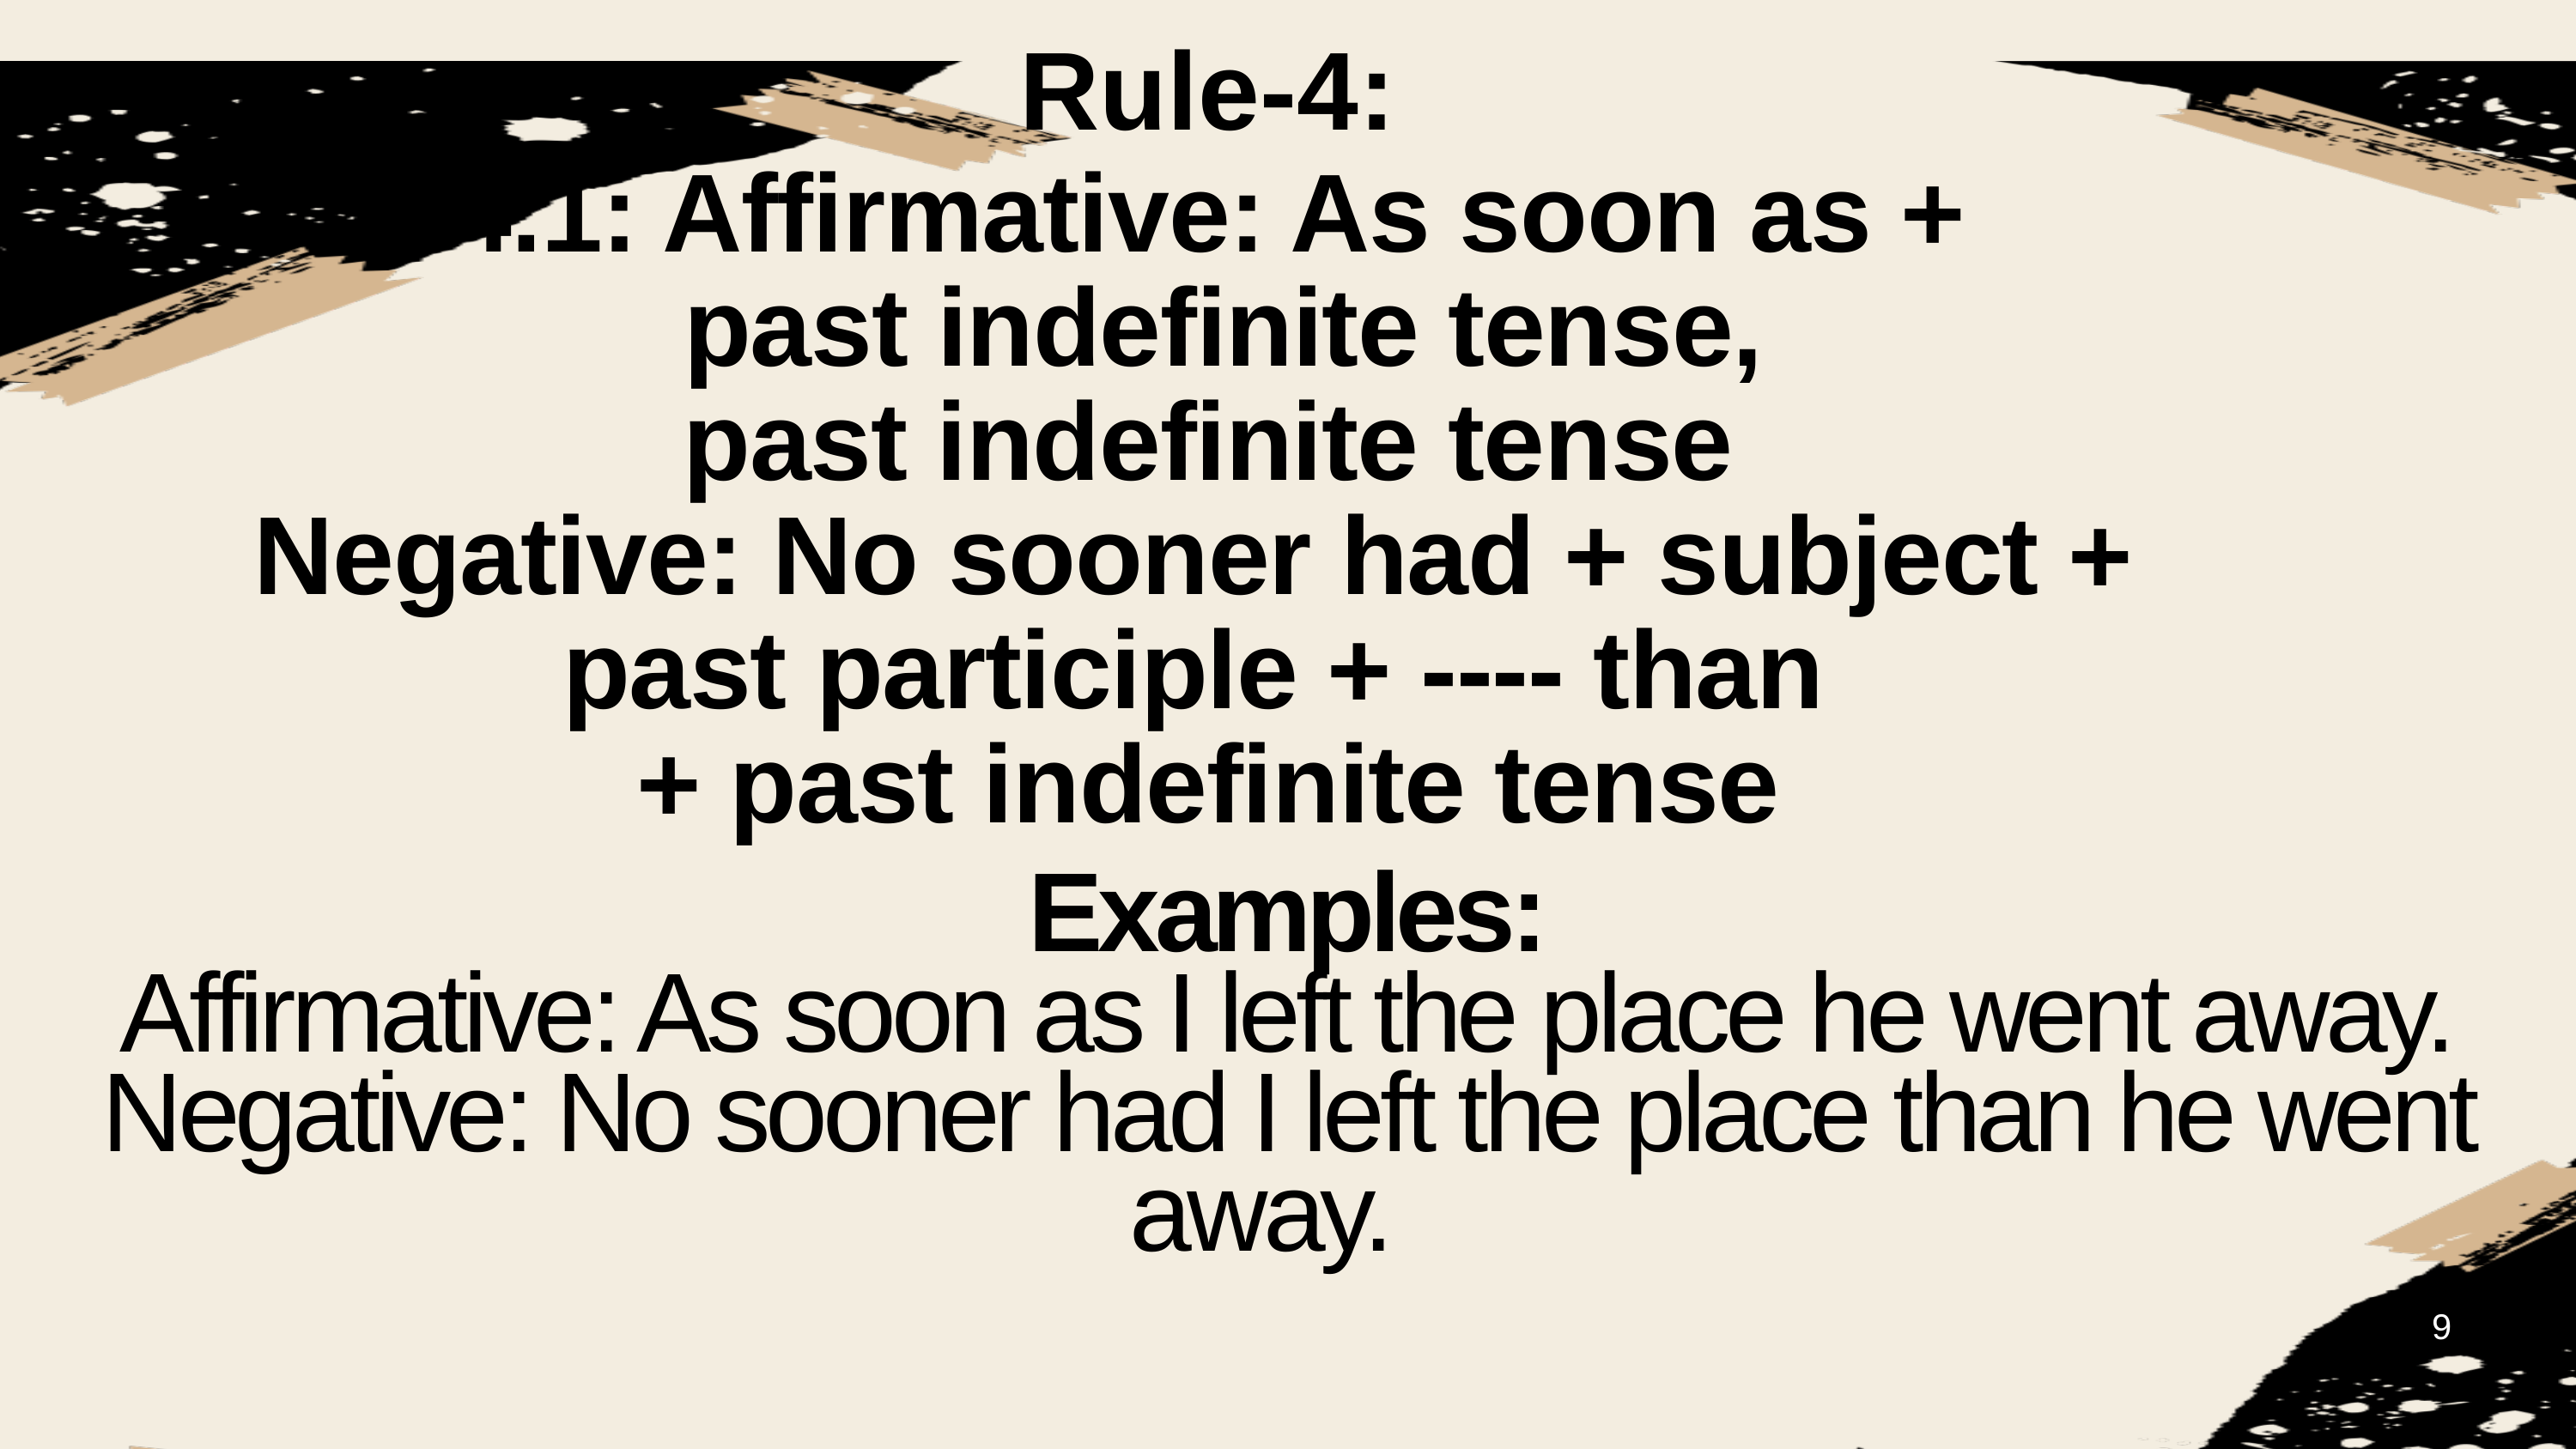

Rule-4:
4.1: Affirmative: As soon as +
 past indefinite tense,
past indefinite tense
Negative: No sooner had + subject +
past participle + ---- than
+ past indefinite tense
Examples:
Affirmative: As soon as I left the place he went away.
Negative: No sooner had I left the place than he went away.
9